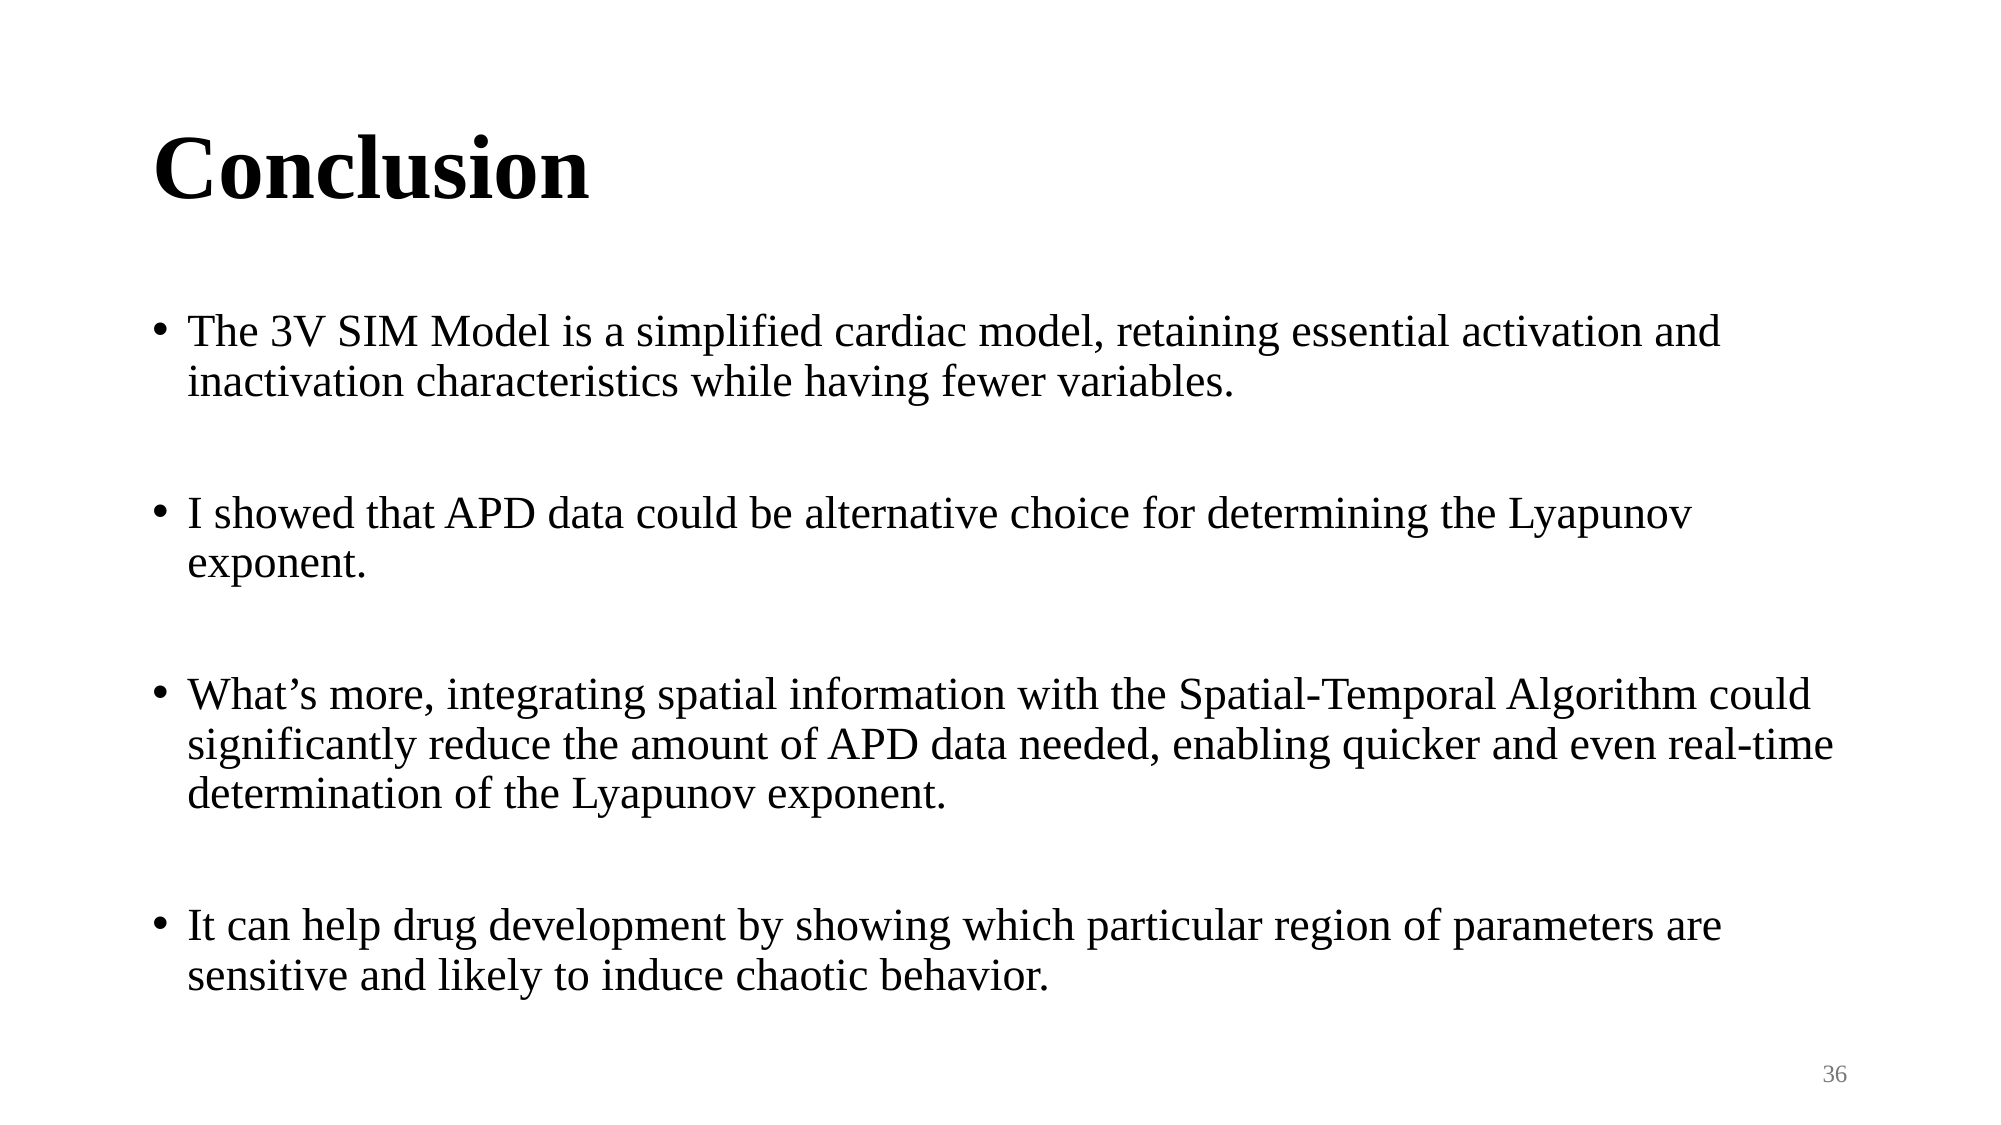

# Conclusion
The 3V SIM Model is a simplified cardiac model, retaining essential activation and inactivation characteristics while having fewer variables.

I showed that APD data could be alternative choice for determining the Lyapunov exponent.

What’s more, integrating spatial information with the Spatial-Temporal Algorithm could significantly reduce the amount of APD data needed, enabling quicker and even real-time determination of the Lyapunov exponent.

It can help drug development by showing which particular region of parameters are sensitive and likely to induce chaotic behavior.

36